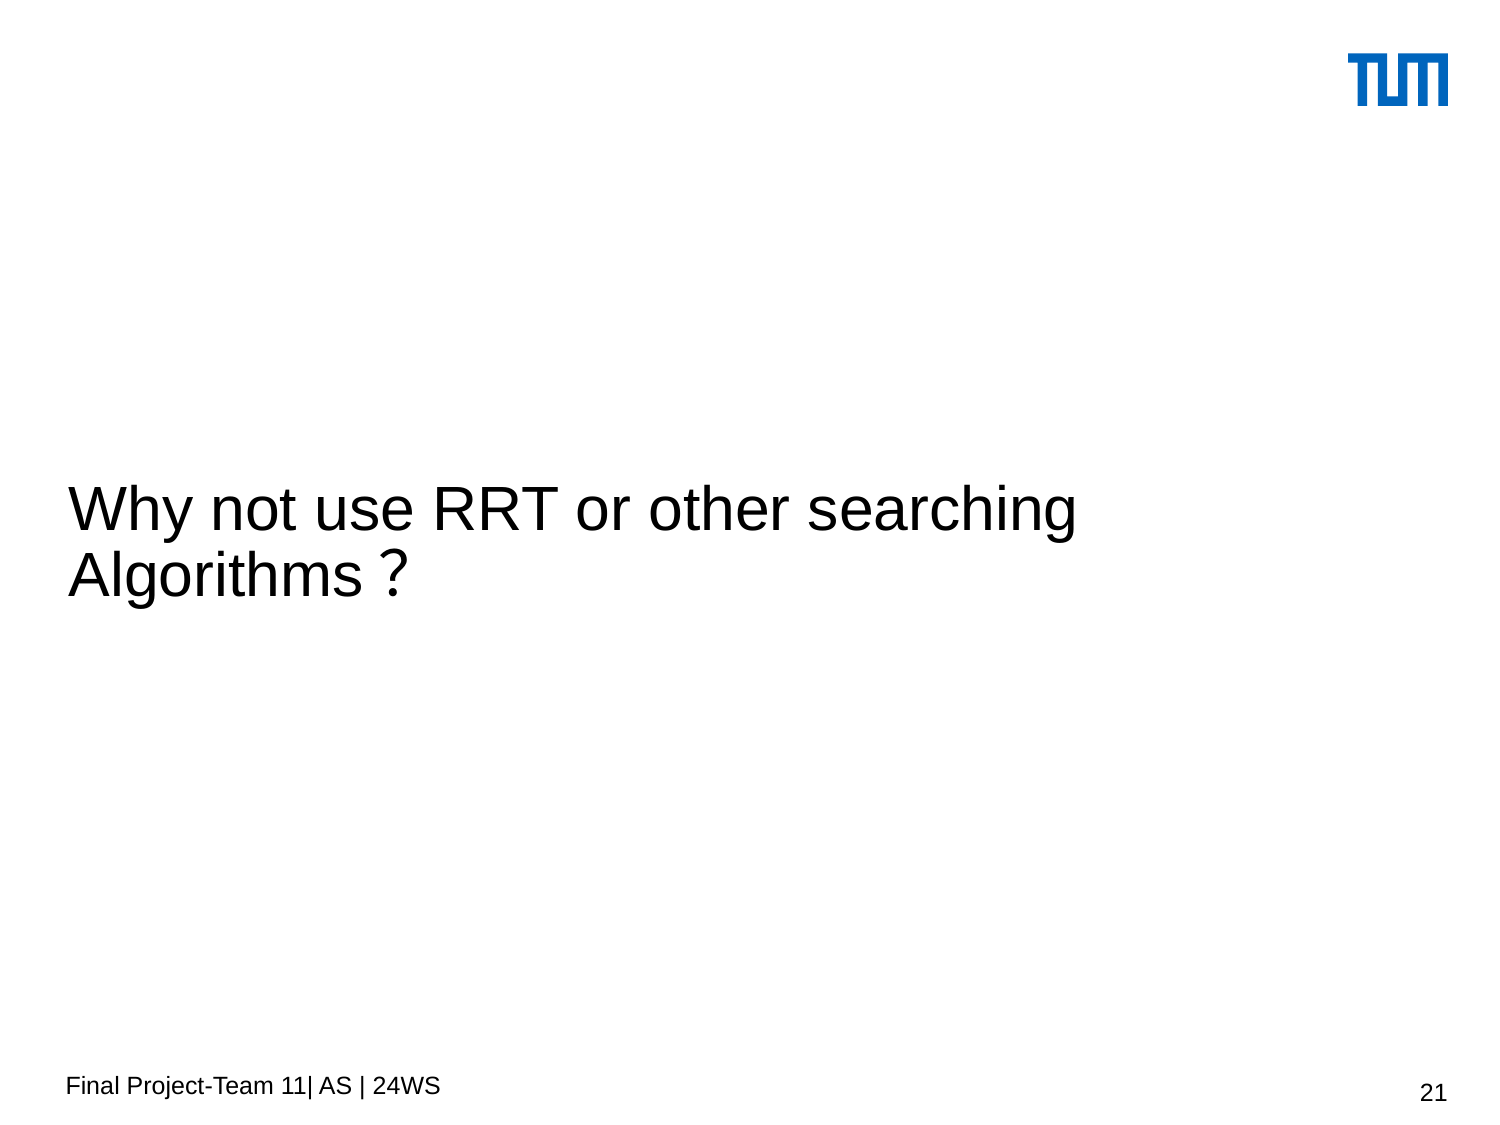

# Why not use RRT or other searching Algorithms？
Final Project-Team 11| AS | 24WS
21